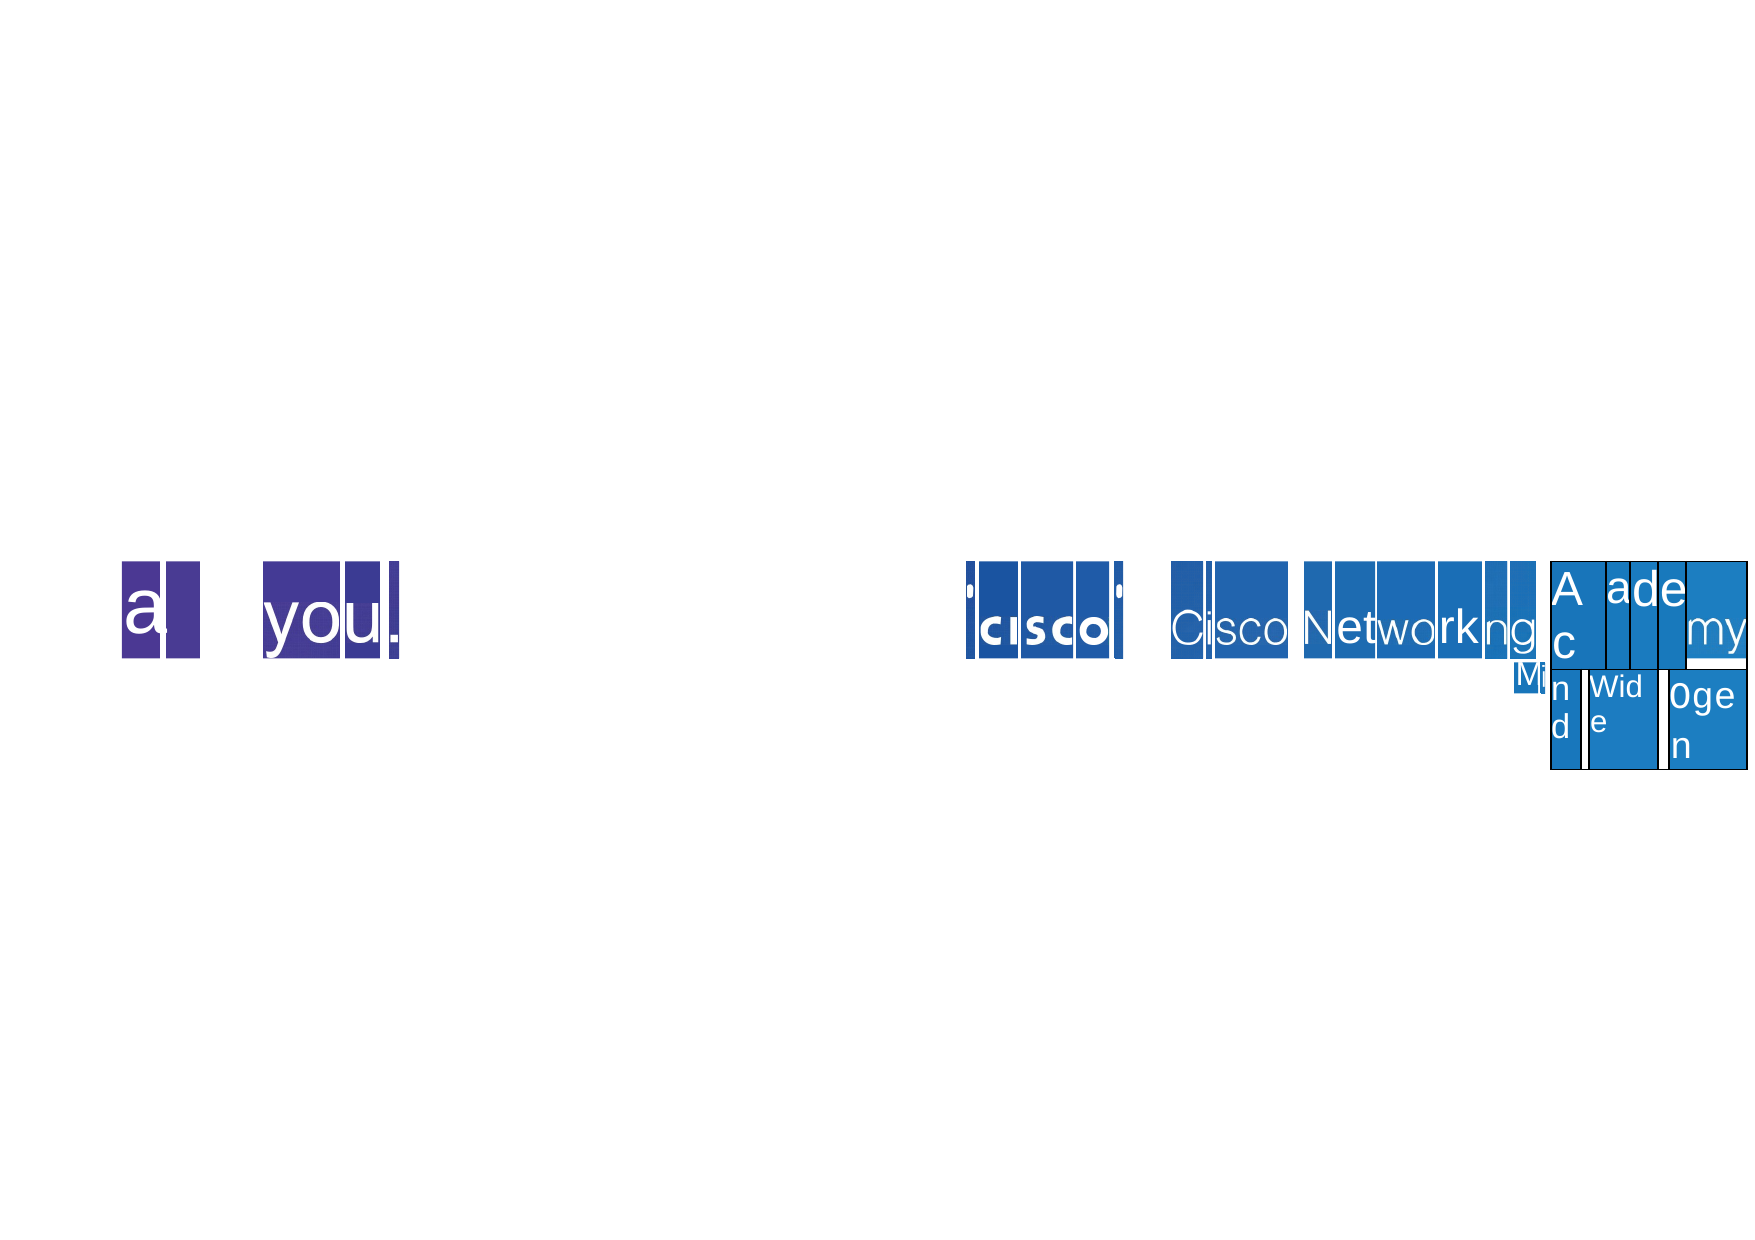

an

| Ac |  |  | a | d | e |  |  |
| --- | --- | --- | --- | --- | --- | --- | --- |
| nd |  | Wide |  |  |  | Ogen |  |

rki
et

M